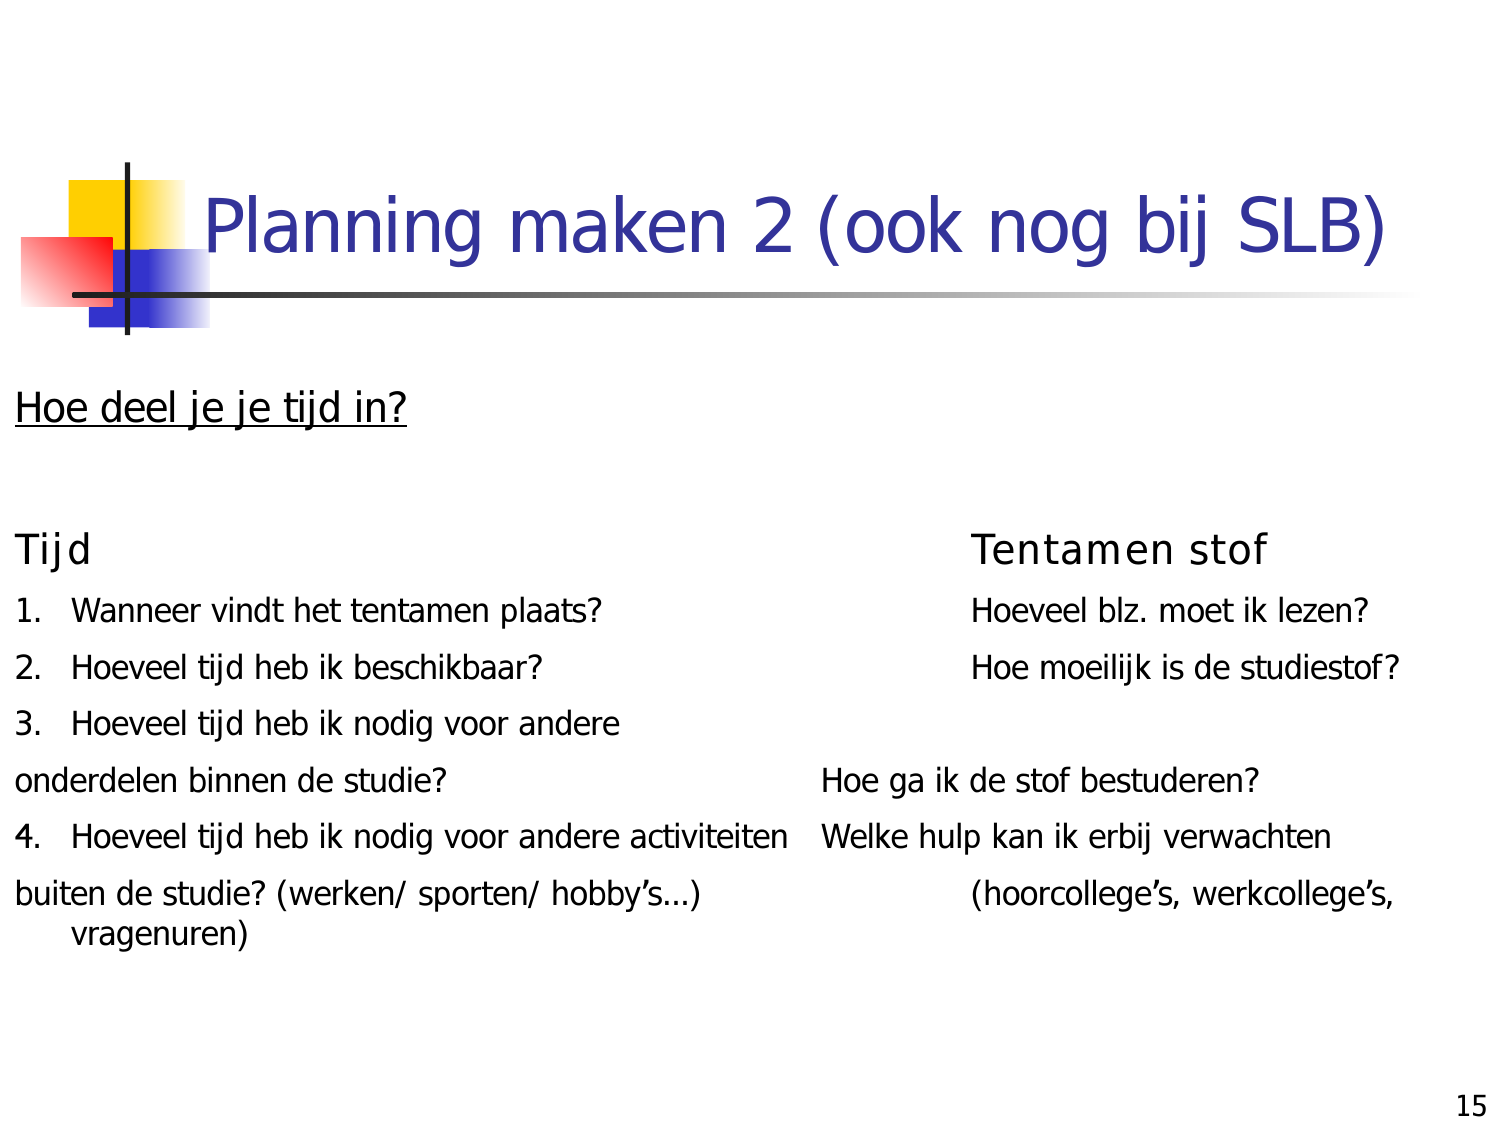

# Planning maken 2 (ook nog bij SLB)
Hoe deel je je tijd in?

Tijd						Tentamen stof
Wanneer vindt het tentamen plaats?			Hoeveel blz. moet ik lezen?
Hoeveel tijd heb ik beschikbaar?	        		Hoe moeilijk is de studiestof?
Hoeveel tijd heb ik nodig voor andere
onderdelen binnen de studie?                                	Hoe ga ik de stof bestuderen?
Hoeveel tijd heb ik nodig voor andere activiteiten 	Welke hulp kan ik erbij verwachten
buiten de studie? (werken/ sporten/ hobby’s…)		(hoorcollege’s, werkcollege’s, 	vragenuren)

15